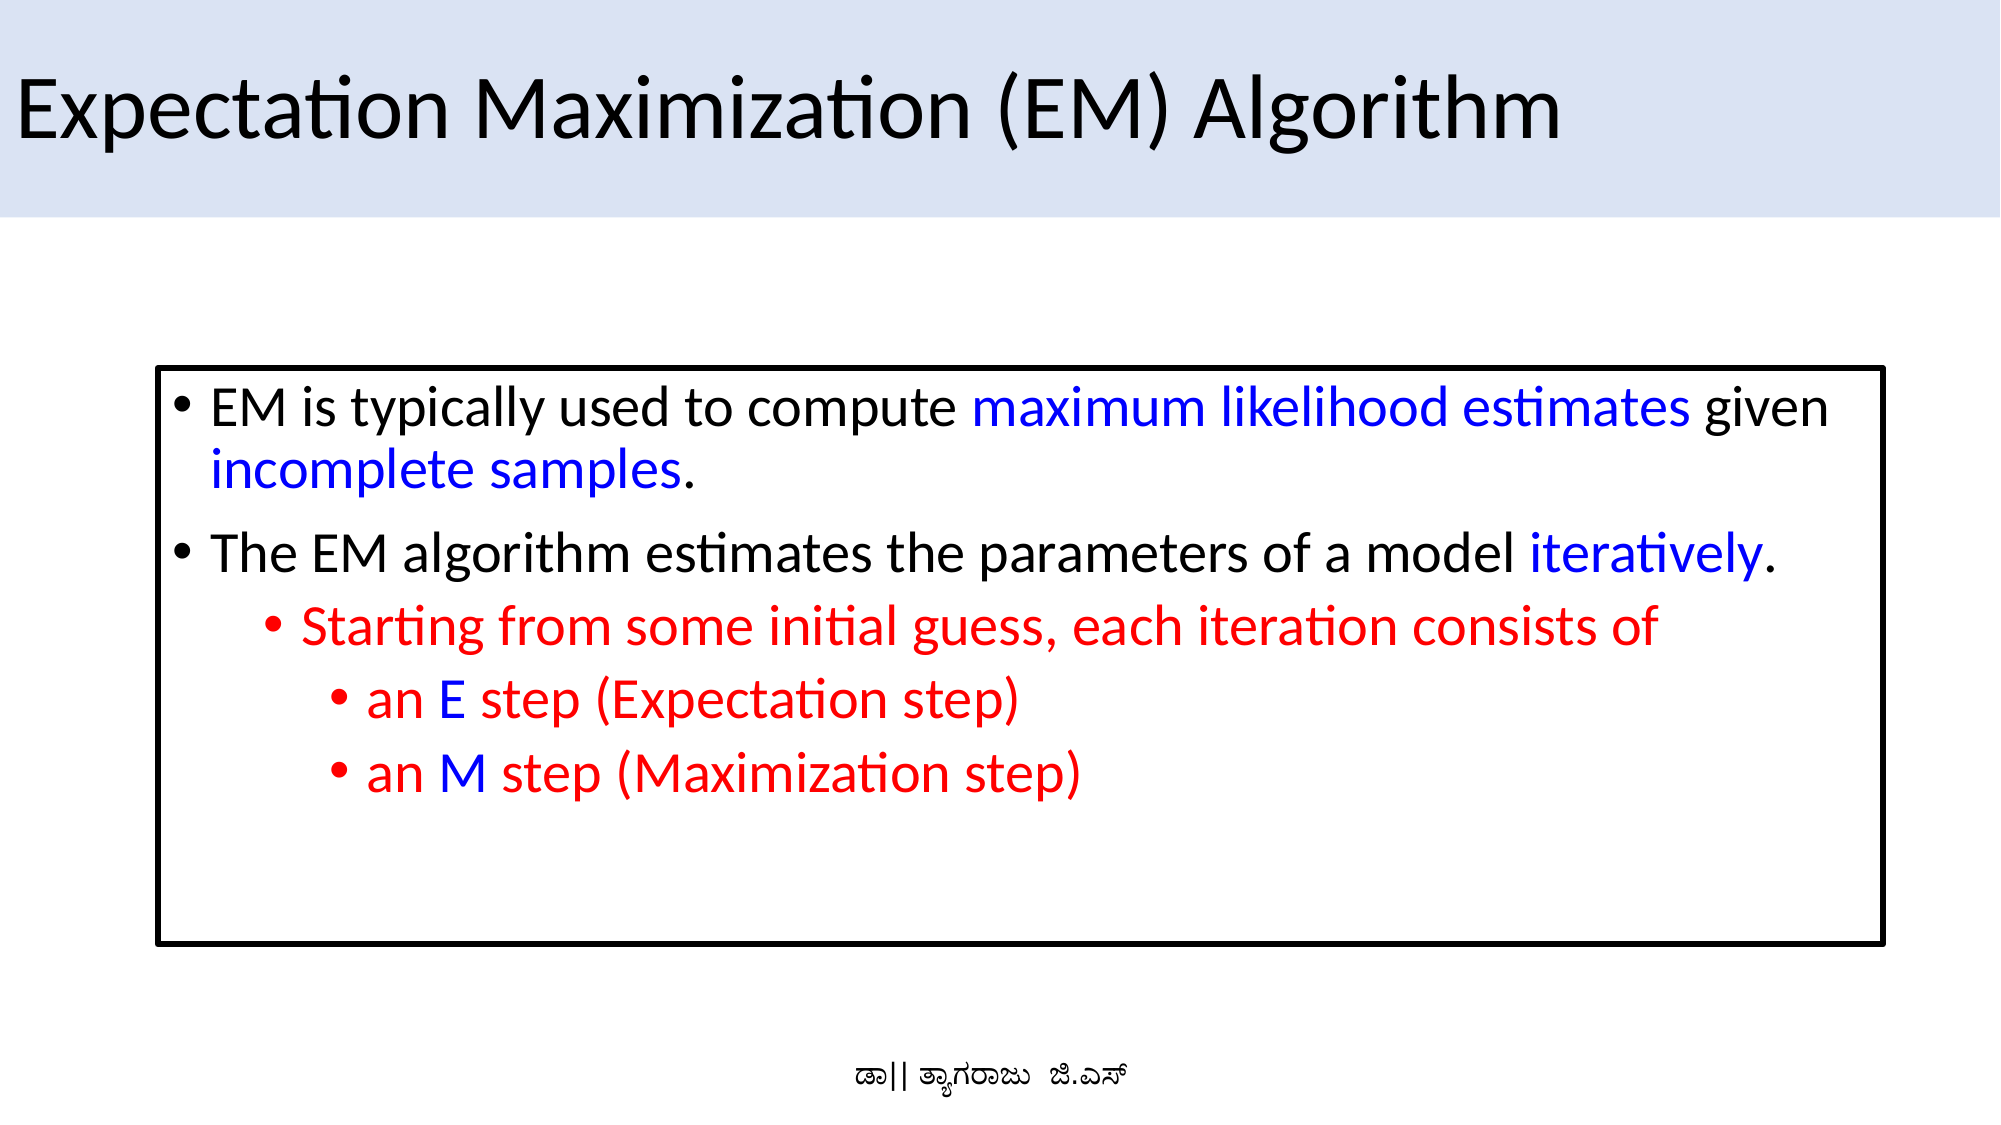

# Expectation Maximization (EM) Algorithm
EM is typically used to compute maximum likelihood estimates given incomplete samples.
The EM algorithm estimates the parameters of a model iteratively.
Starting from some initial guess, each iteration consists of
an E step (Expectation step)
an M step (Maximization step)

ಡಾ|| ತ್ಯಾಗರಾಜು  ಜಿ.ಎಸ್